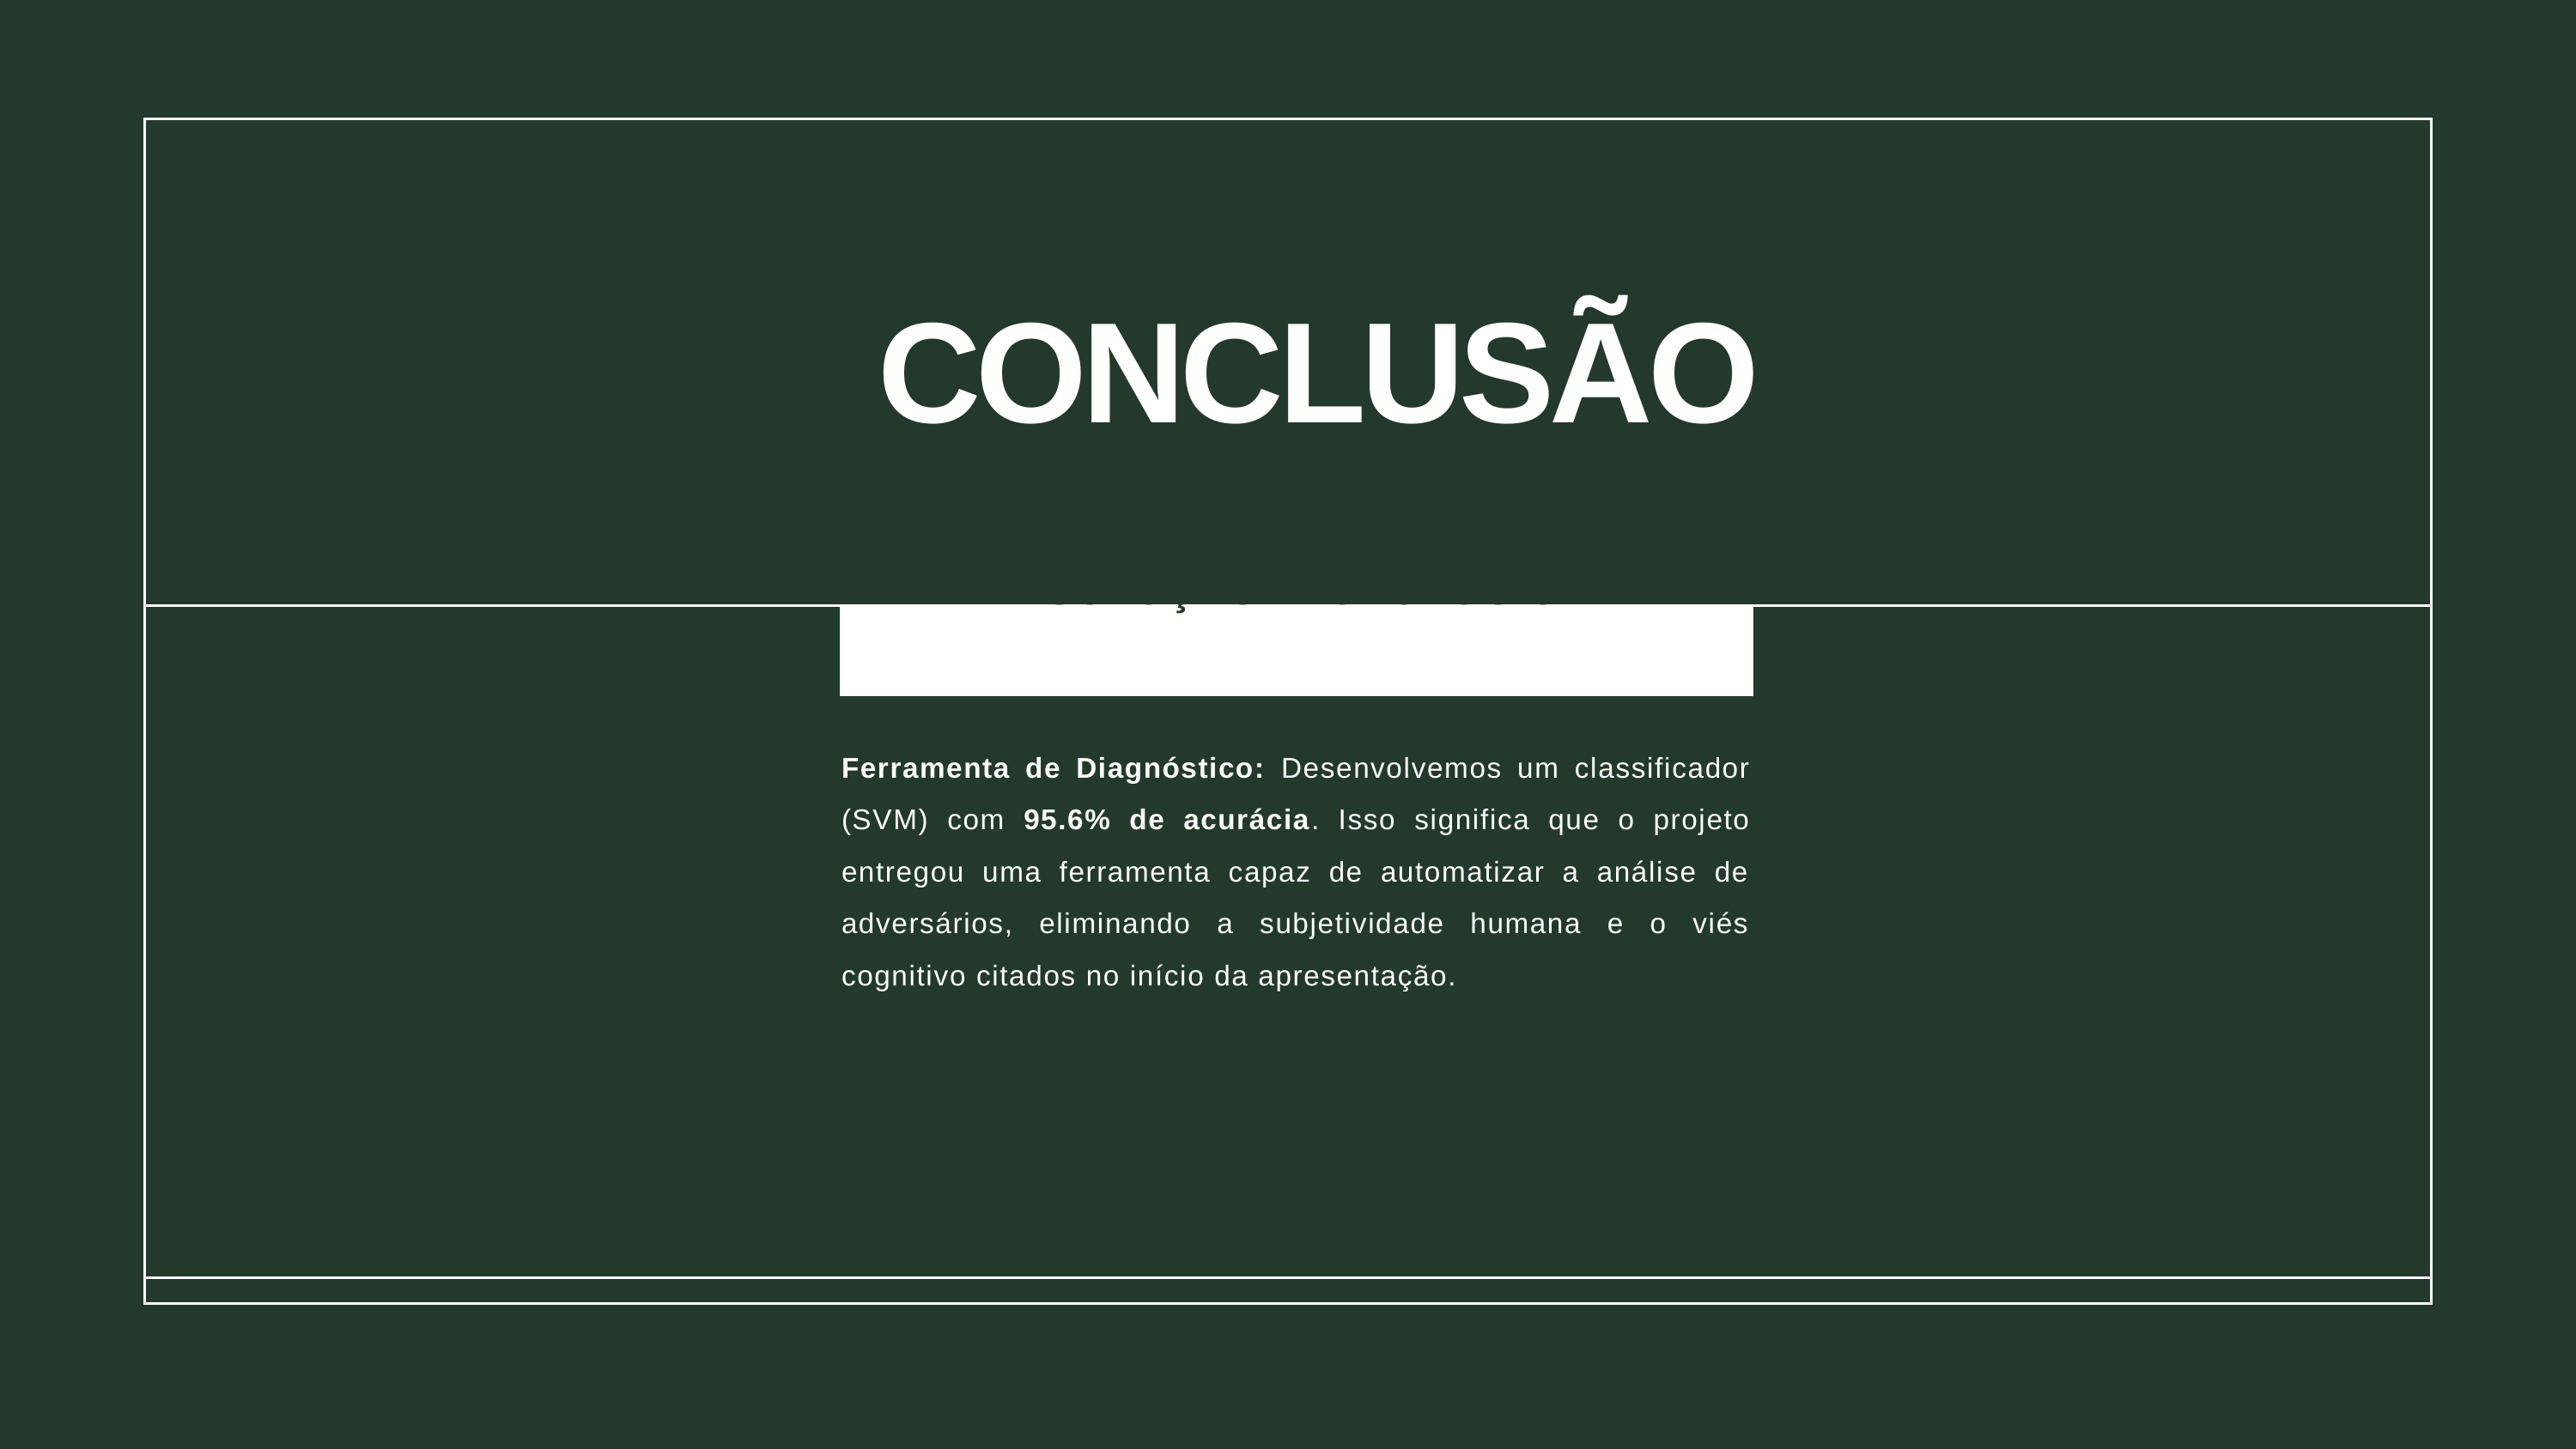

CONCLUSÃO

A SOLUÇÃO TECNOLÓGICA
Ferramenta de Diagnóstico: Desenvolvemos um classificador (SVM) com 95.6% de acurácia. Isso significa que o projeto entregou uma ferramenta capaz de automatizar a análise de adversários, eliminando a subjetividade humana e o viés cognitivo citados no início da apresentação.